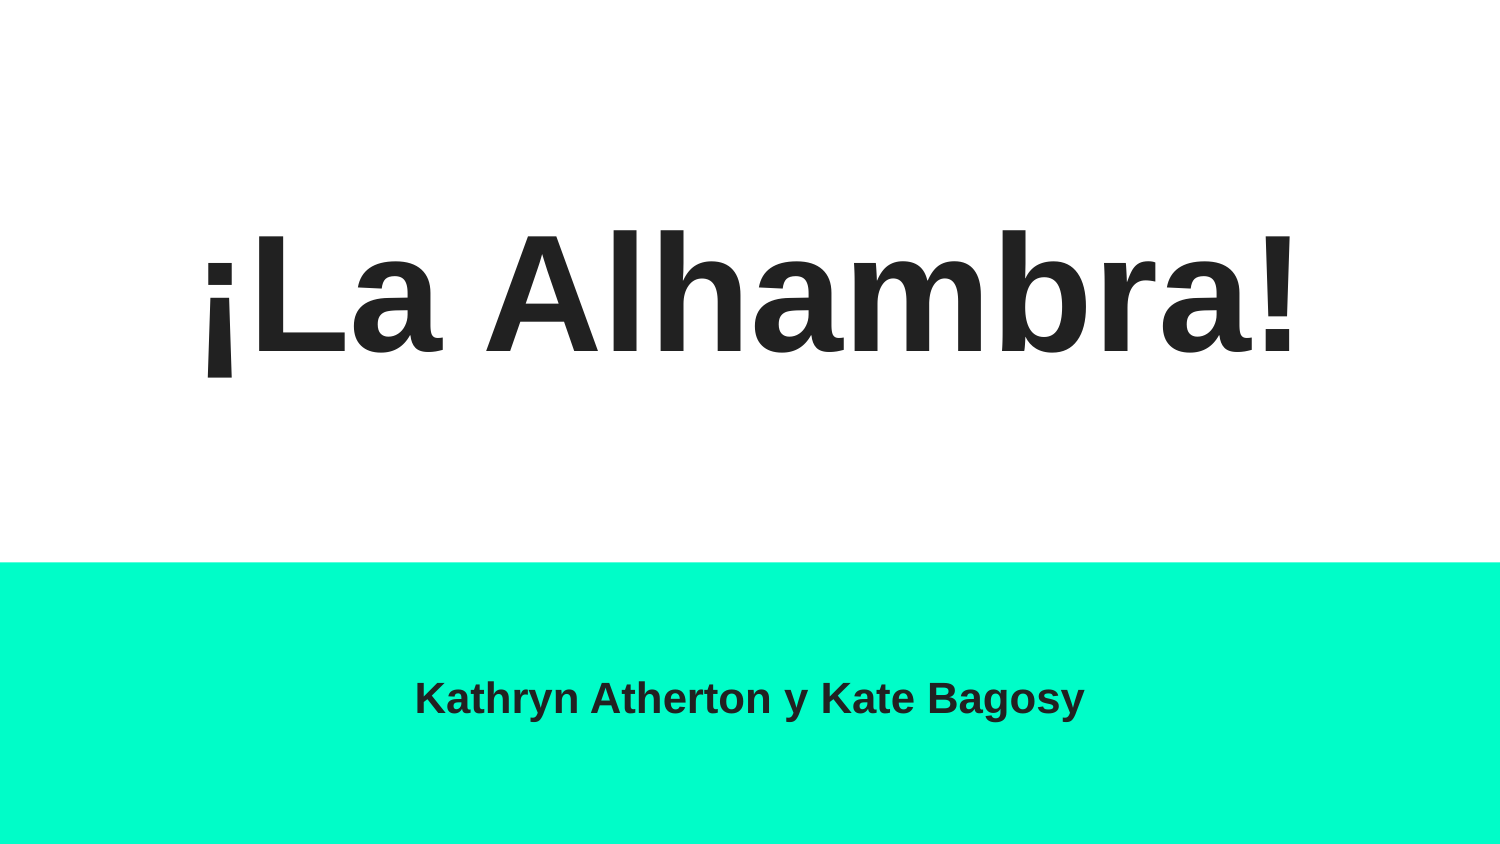

# ¡La Alhambra!
Kathryn Atherton y Kate Bagosy